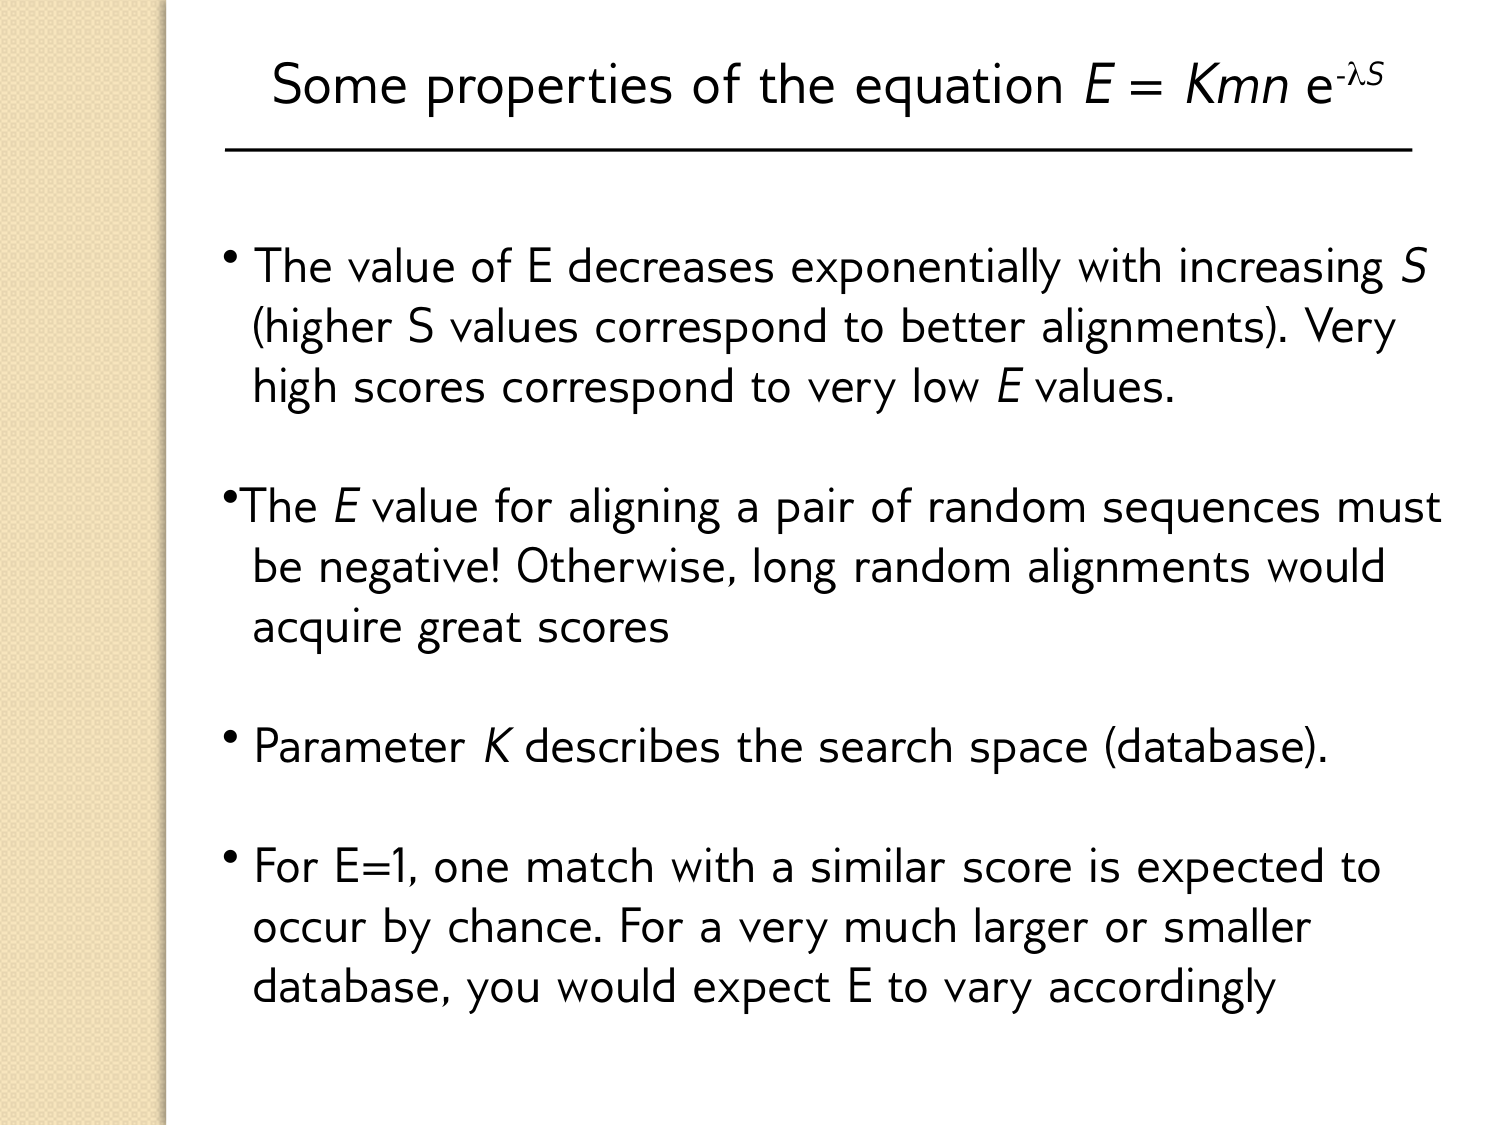

Some properties of the equation E = Kmn e-λS

 The value of E decreases exponentially with increasing S
  (higher S values correspond to better alignments). Very
  high scores correspond to very low E values.

The E value for aligning a pair of random sequences must
  be negative! Otherwise, long random alignments would
  acquire great scores

 Parameter K describes the search space (database).

 For E=1, one match with a similar score is expected to
  occur by chance. For a very much larger or smaller
  database, you would expect E to vary accordingly